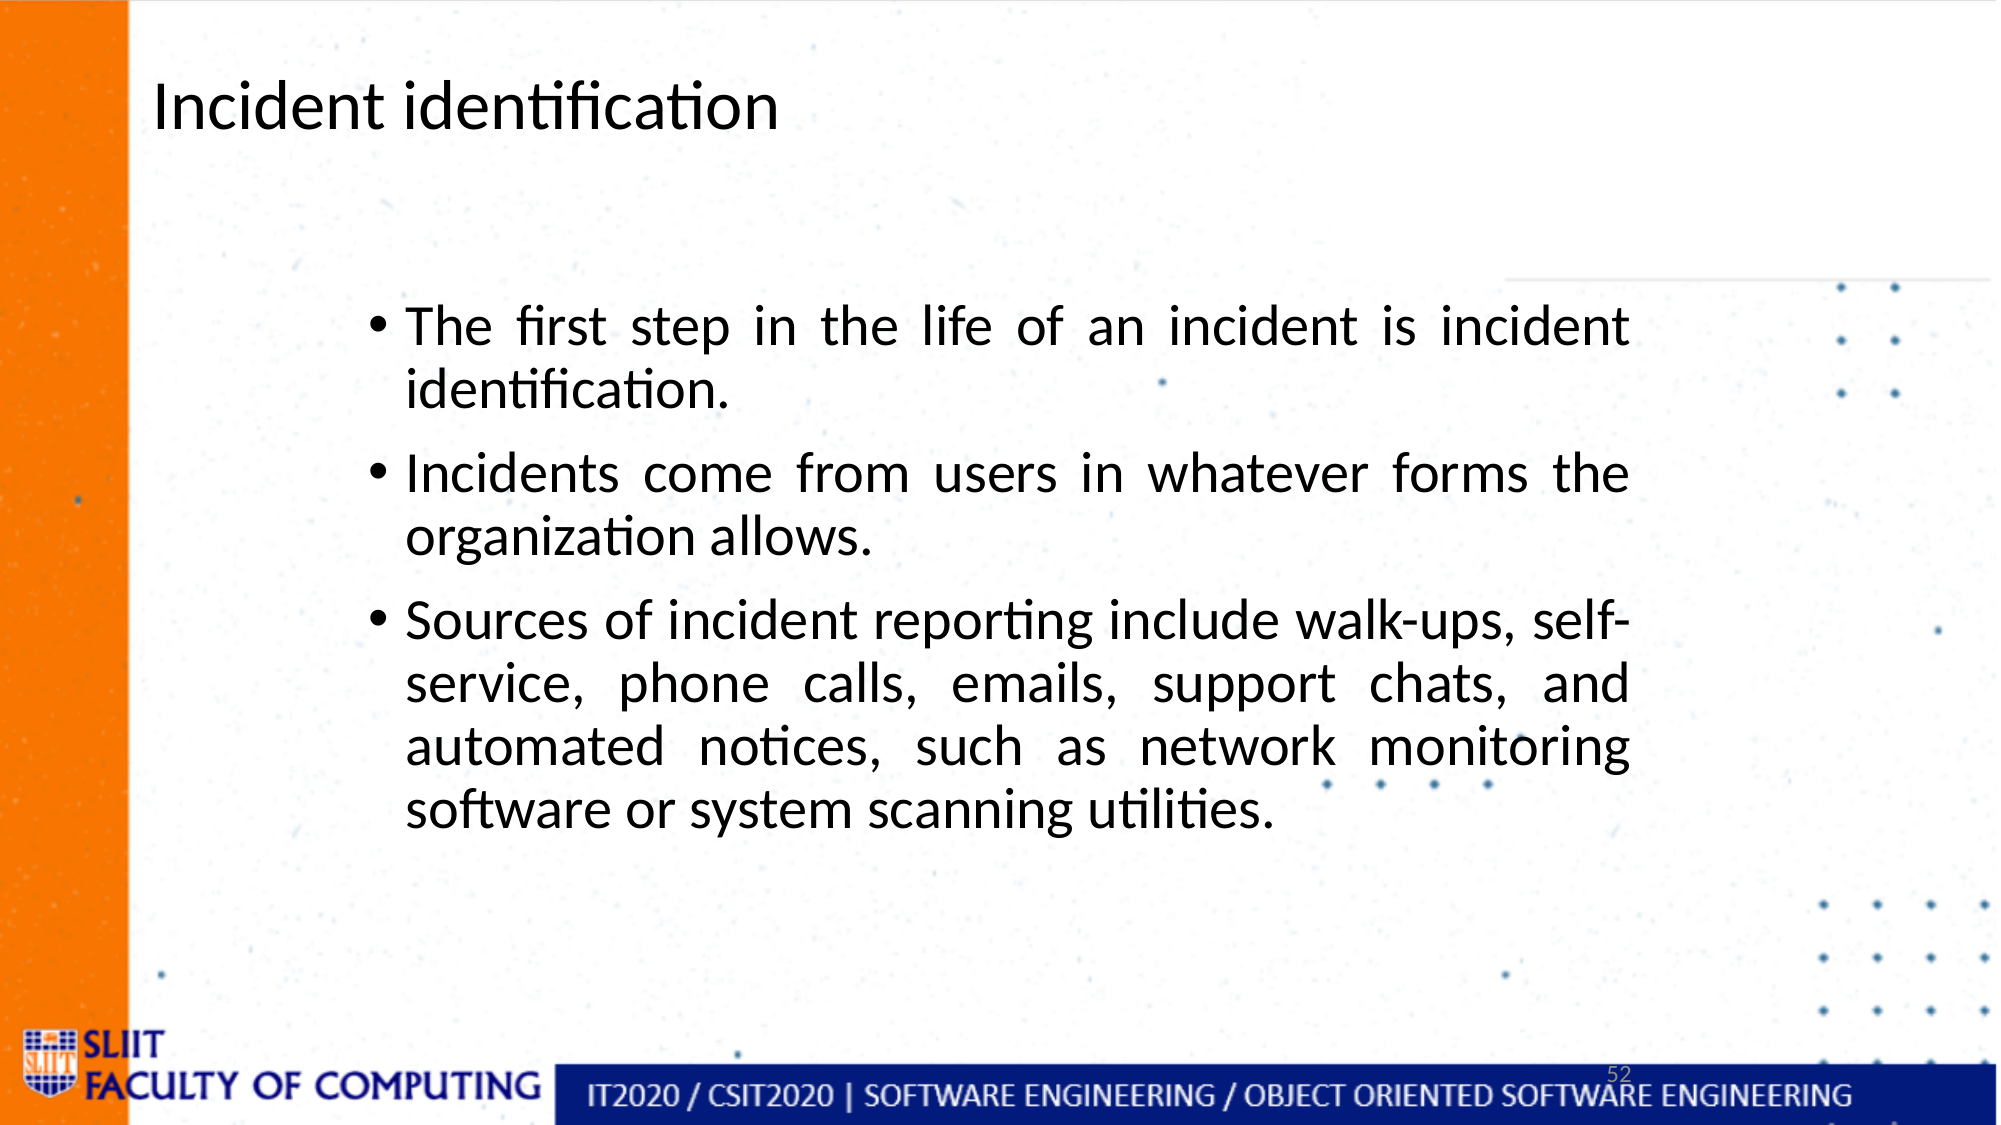

# Incident identification
The first step in the life of an incident is incident identification.
Incidents come from users in whatever forms the organization allows.
Sources of incident reporting include walk-ups, self-service, phone calls, emails, support chats, and automated notices, such as network monitoring software or system scanning utilities.
52